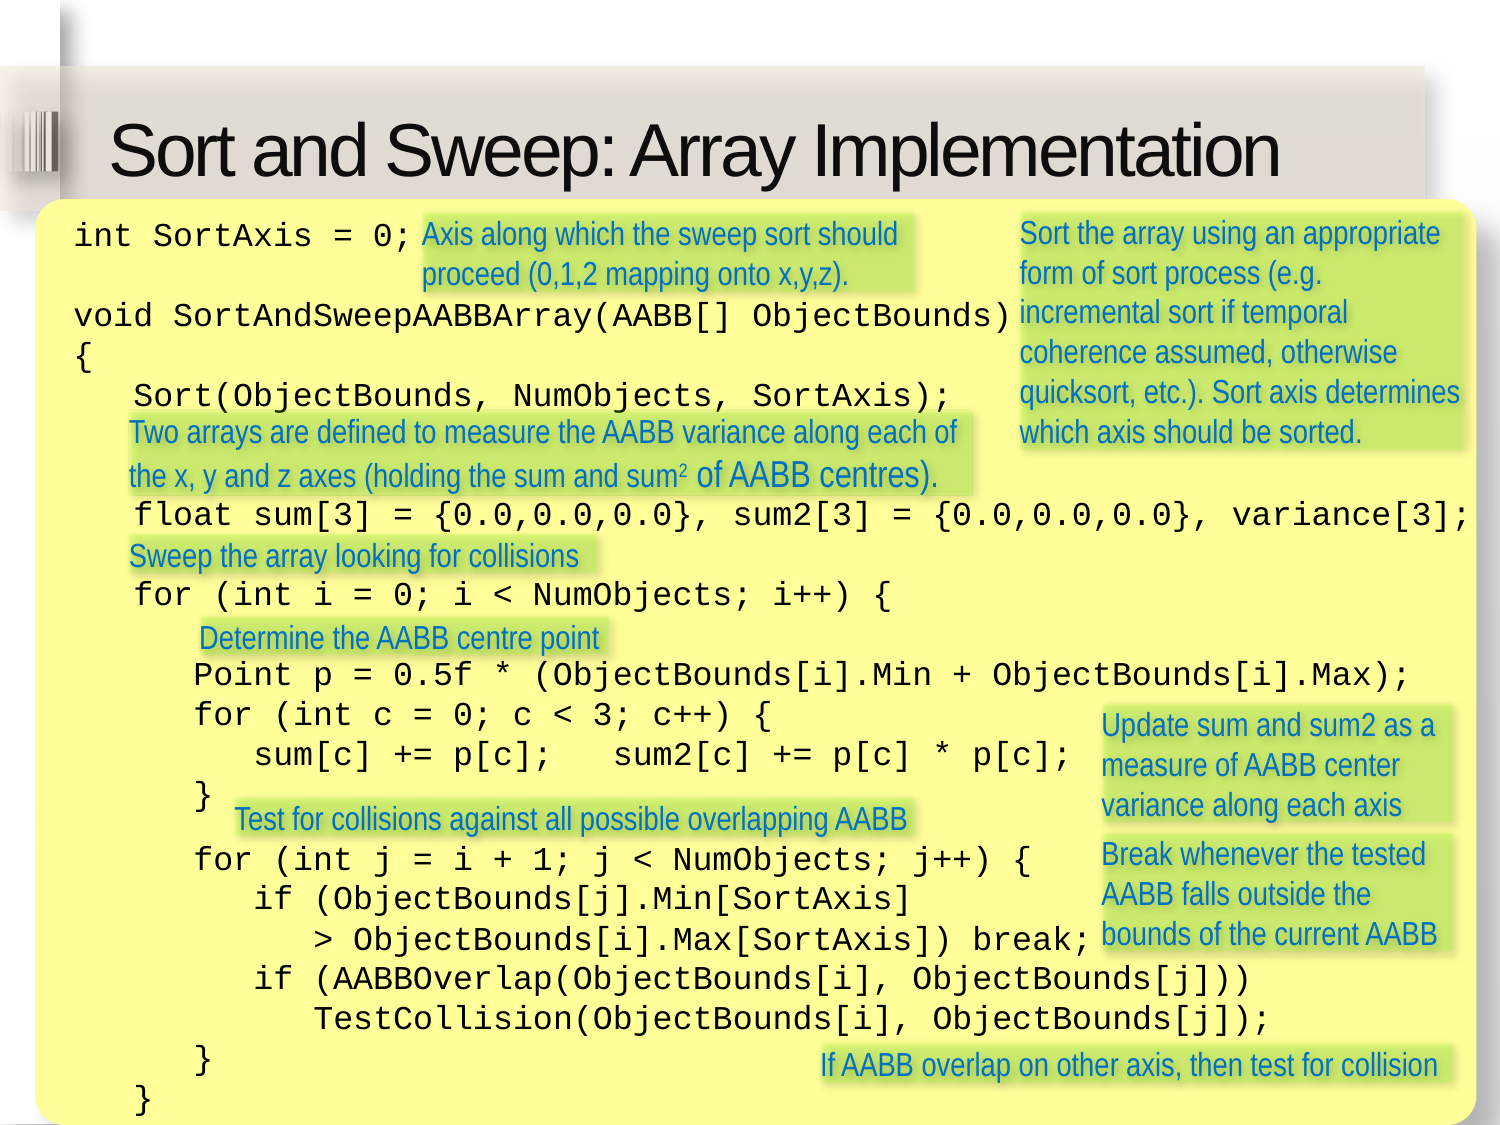

Sort and Sweep: Array Implementation

int SortAxis = 0;

void SortAndSweepAABBArray(AABB[] ObjectBounds)
{
   Sort(ObjectBounds, NumObjects, SortAxis);

   float sum[3] = {0.0,0.0,0.0}, sum2[3] = {0.0,0.0,0.0}, variance[3];

   for (int i = 0; i < NumObjects; i++) {

      Point p = 0.5f * (ObjectBounds[i].Min + ObjectBounds[i].Max);
      for (int c = 0; c < 3; c++) {
         sum[c] += p[c];   sum2[c] += p[c] * p[c];
      }

      for (int j = i + 1; j < NumObjects; j++) {
         if (ObjectBounds[j].Min[SortAxis]
            > ObjectBounds[i].Max[SortAxis]) break;
         if (AABBOverlap(ObjectBounds[i], ObjectBounds[j]))
            TestCollision(ObjectBounds[i], ObjectBounds[j]);
      }
   }
Sort the array using an appropriate form of sort process (e.g. incremental sort if temporal coherence assumed, otherwise quicksort, etc.). Sort axis determines which axis should be sorted.
Axis along which the sweep sort should proceed (0,1,2 mapping onto x,y,z).

Two arrays are defined to measure the AABB variance along each of the x, y and z axes (holding the sum and sum2  of AABB centres).
Sweep the array looking for collisions
Determine the AABB centre point
Update sum and sum2 as a measure of AABB center variance along each axis
Test for collisions against all possible overlapping AABB
Break whenever the tested AABB falls outside the bounds of the current AABB
If AABB overlap on other axis, then test for collision